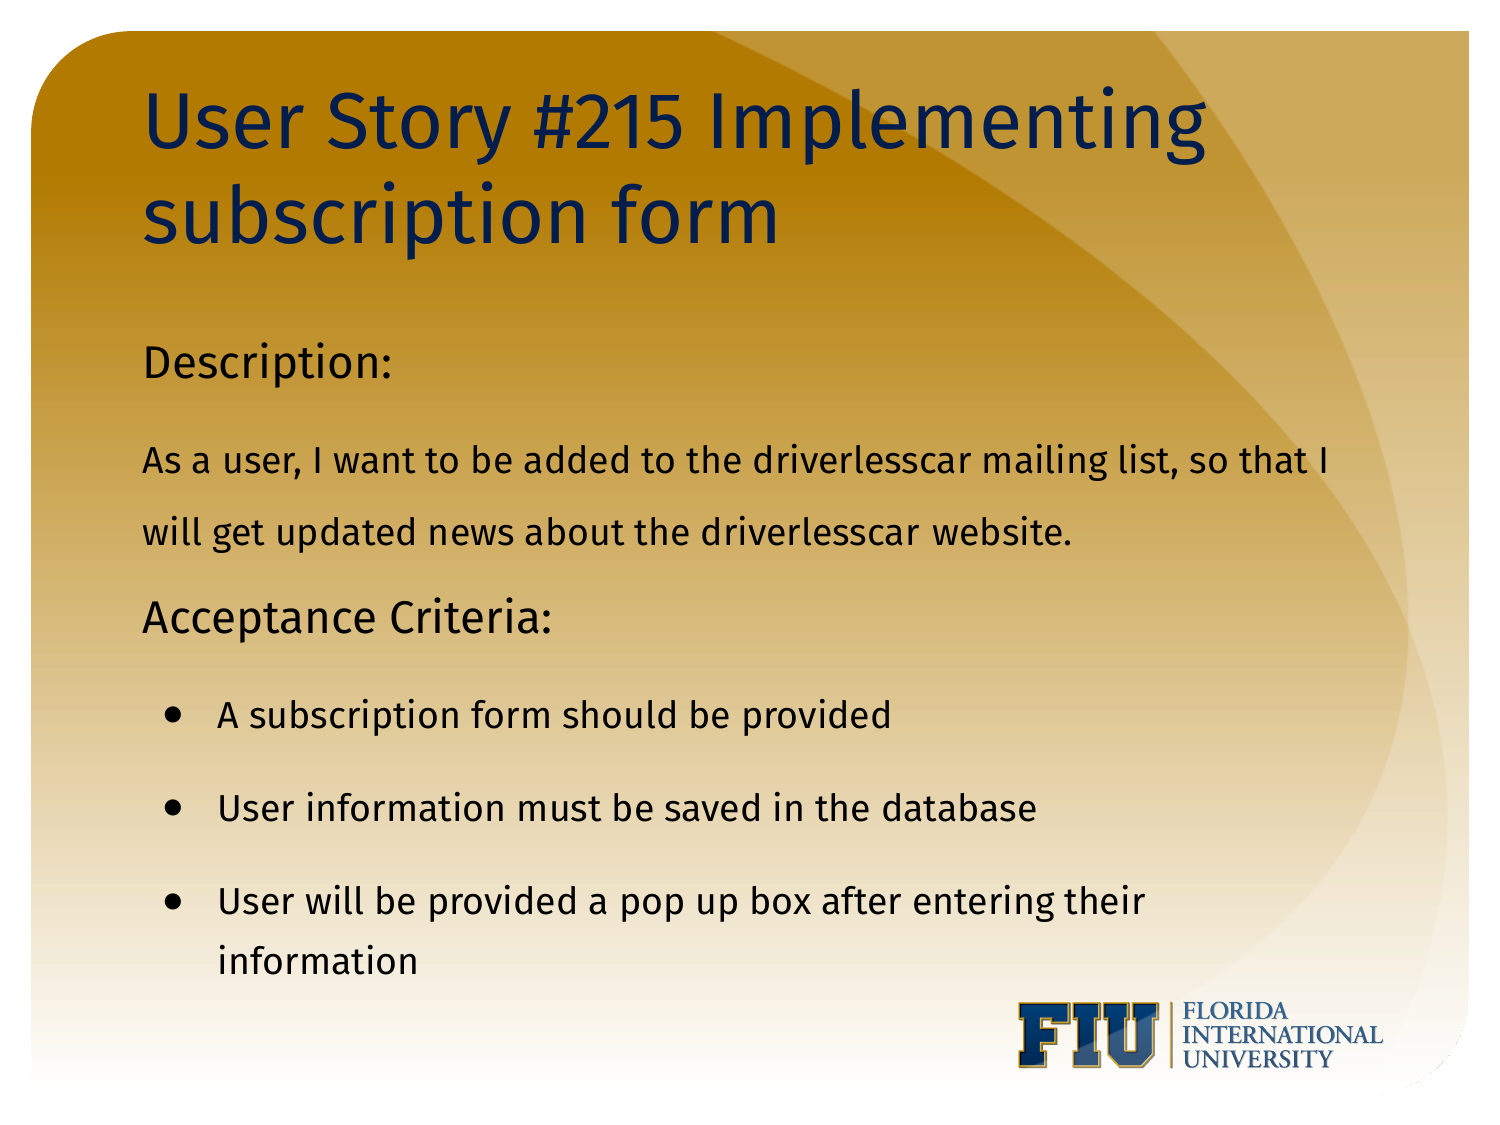

# User Story #215 Implementing subscription form
Description:
As a user, I want to be added to the driverlesscar mailing list, so that I will get updated news about the driverlesscar website.
Acceptance Criteria:
A subscription form should be provided
User information must be saved in the database
User will be provided a pop up box after entering their information